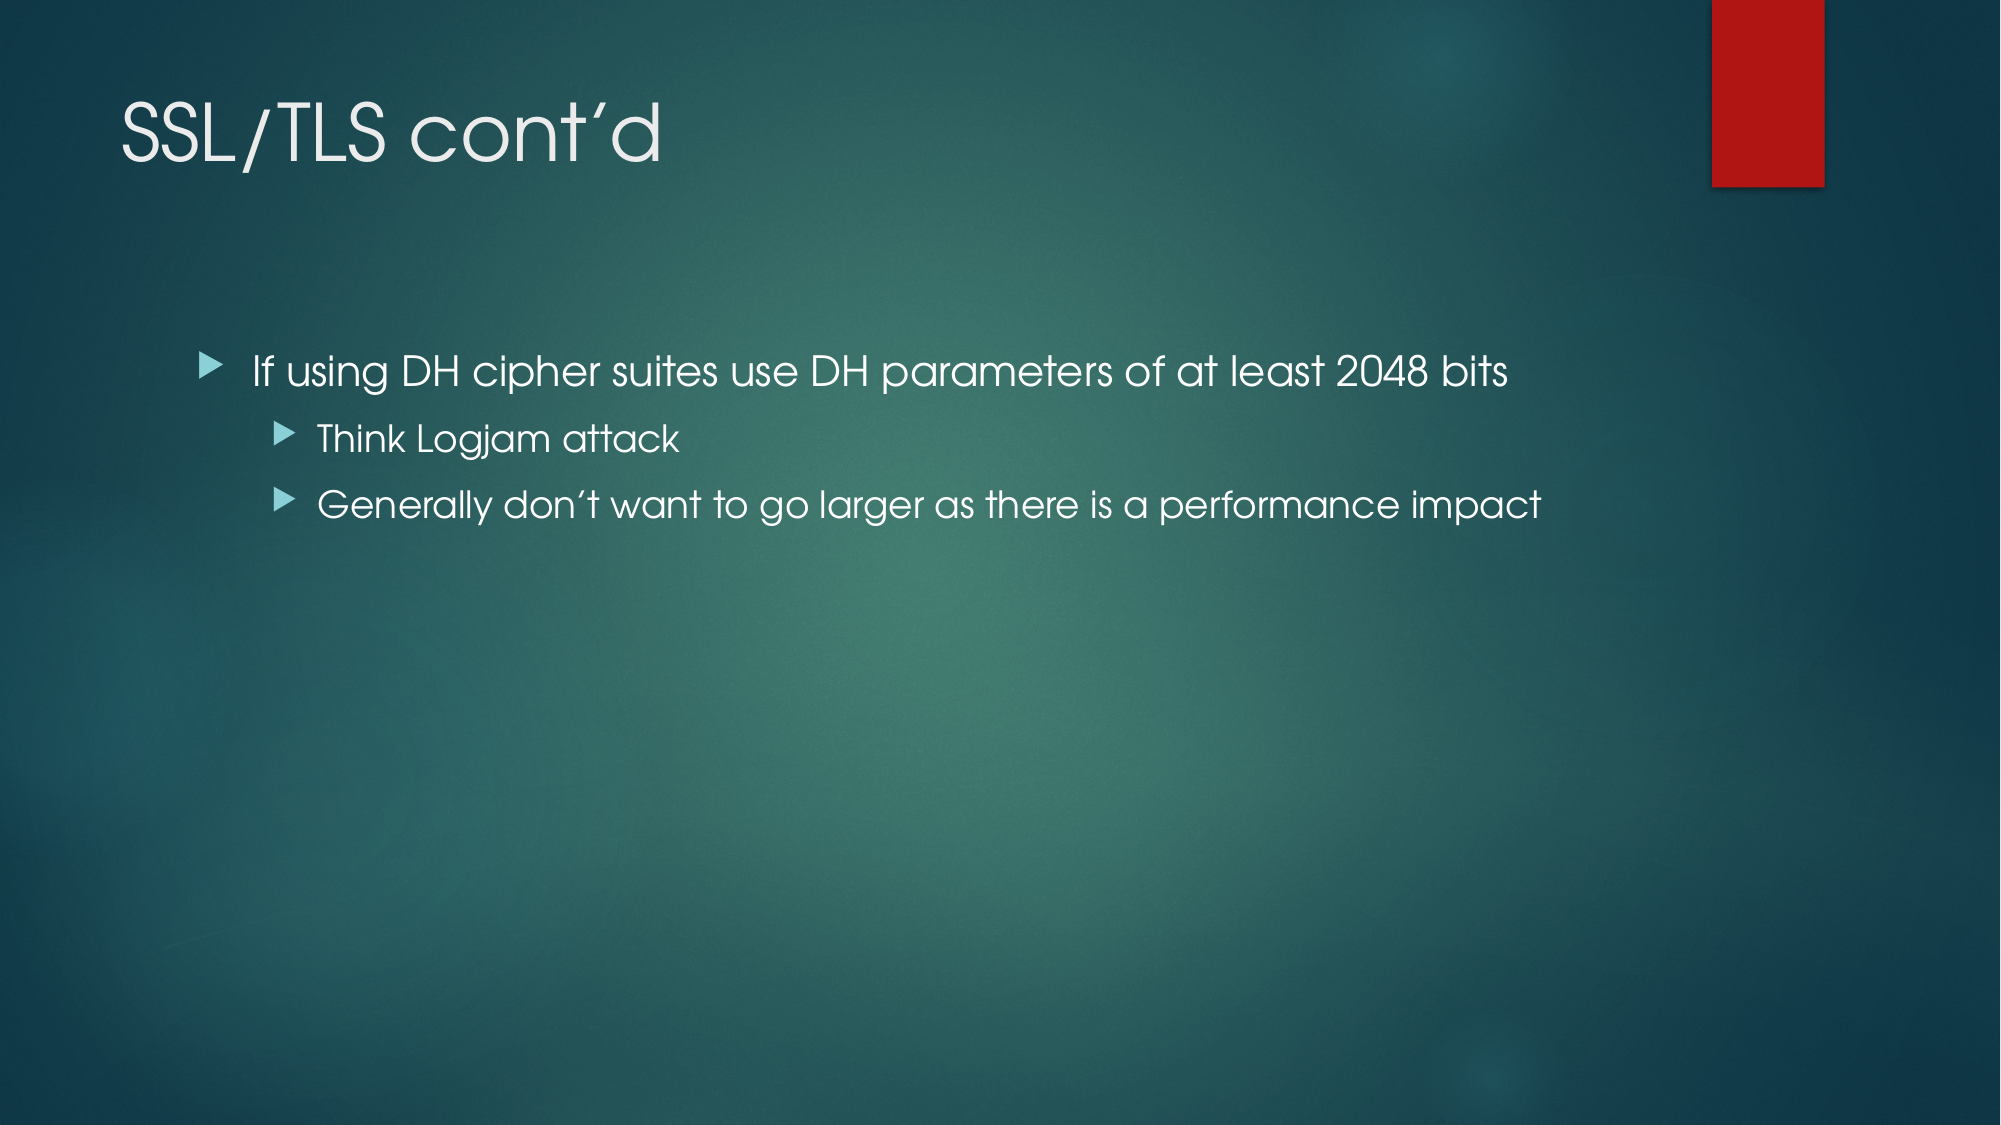

# SSL/TLS cont’d
If using DH cipher suites use DH parameters of at least 2048 bits
Think Logjam attack
Generally don’t want to go larger as there is a performance impact